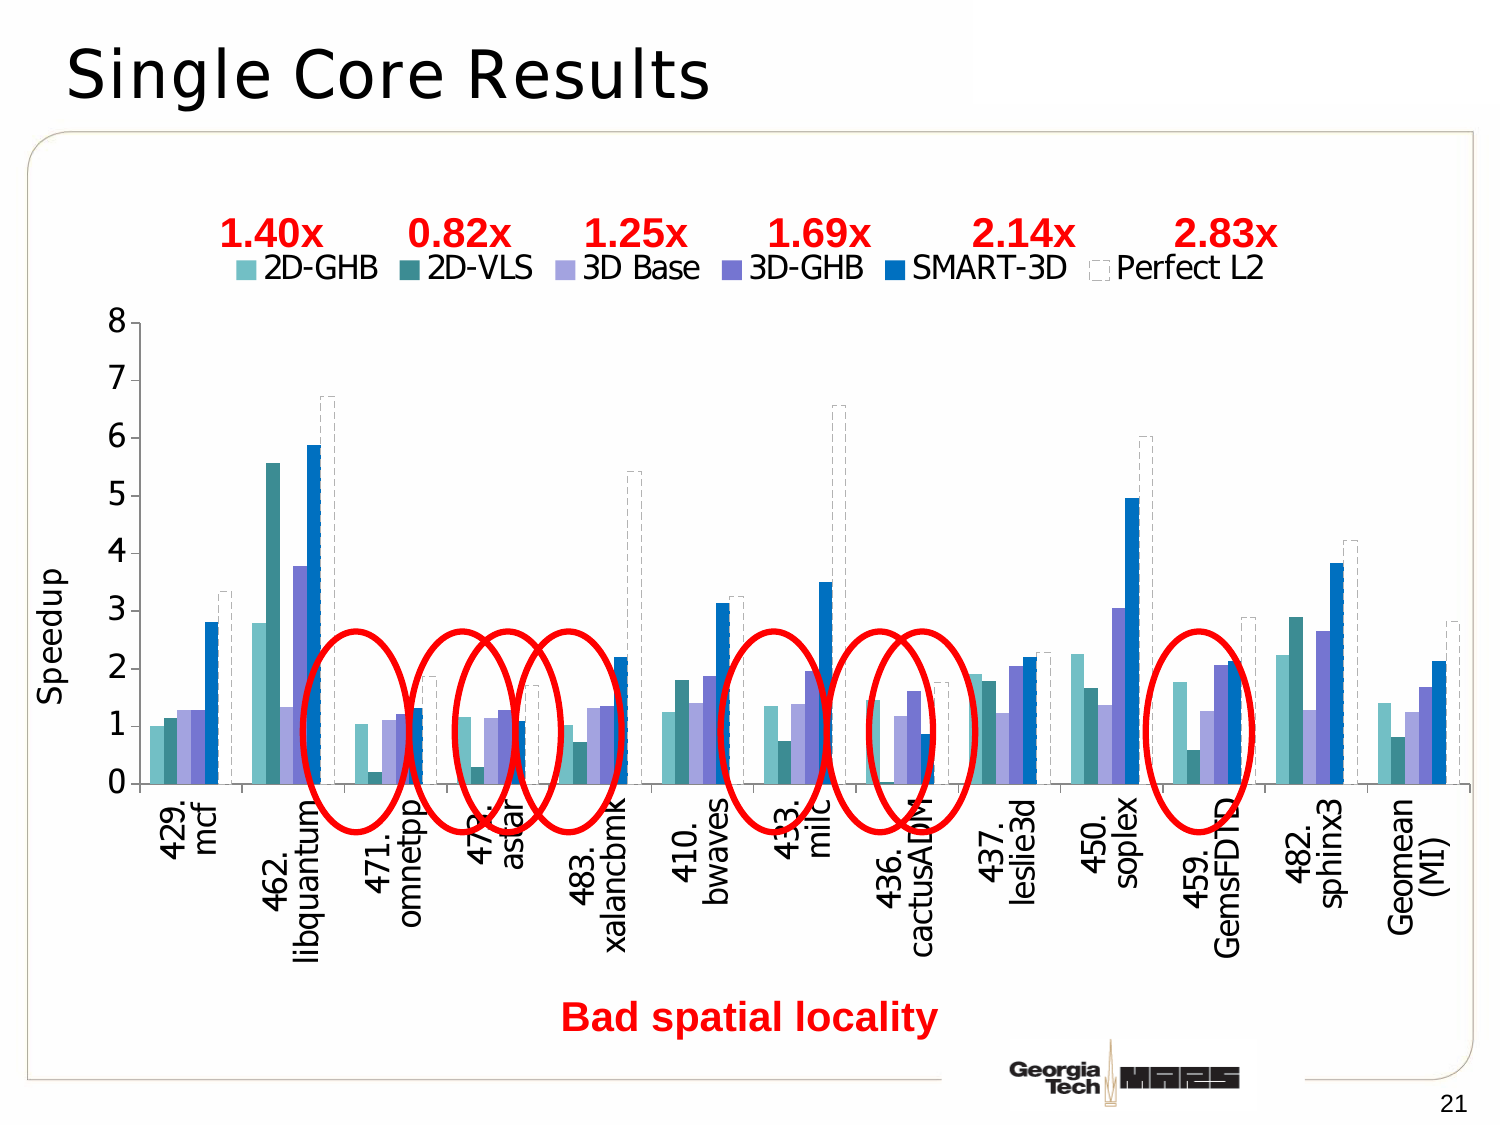

# Single Core Results
1.40x
0.82x
1.25x
1.69x
2.14x
2.83x

### Chart

| Category | 2D-GHB | 2D-VLS | 3D Base | 3D-GHB | SMART-3D | Perfect L2 |
|---|---|---|---|---|---|---|
| 429.
mcf | 0.9994662440038315 | 1.1534474709557108 | 1.2787888325568626 | 1.2770319735687927 | 2.8079756288015263 | 3.340409410402427 |
| 462.
libquantum | 2.7963008684389377 | 5.568178285340972 | 1.3402379322613884 | 3.7791401153077495 | 5.881136486326088 | 6.731941621799106 |
| 471.
omnetpp | 1.0449447108523906 | 0.21310341742200828 | 1.1058583514198859 | 1.2152281594152499 | 1.325929703383758 | 1.8691840938788145 |
| 473.
astar | 1.1610294658972402 | 0.29159567556254434 | 1.1459896130335465 | 1.2918828787932142 | 1.1016698925851747 | 1.7054494278573038 |
| 483.
xalancbmk | 1.0331018509705985 | 0.7354524922622424 | 1.3177221297963626 | 1.3569389982982643 | 2.201255743833588 | 5.4301803002211875 |
| 410.
bwaves | 1.2534287697232263 | 1.8052354662845969 | 1.4038824349099257 | 1.8813595635890104 | 3.1353870811682354 | 3.2589981285482823 |
| 433.
milc | 1.3558566459733663 | 0.7493894804343044 | 1.3910418639160484 | 1.9566092593137787 | 3.5147447185820853 | 6.559150600351455 |
| 436.
cactusADM | 1.4616409611749404 | 0.04400475697909589 | 1.176485304632474 | 1.6069820645043598 | 0.8638478960487607 | 1.7604138251302235 |
| 437.
leslie3d | 1.9126868724391906 | 1.779538121787315 | 1.2369622613430387 | 2.046729671808476 | 2.203549635794156 | 2.273967519278864 |
| 450.
soplex | 2.2546598734832792 | 1.6608669781852052 | 1.378383804277648 | 3.052777608186075 | 4.954865857095852 | 6.024236458591406 |
| 459.
GemsFDTD | 1.7692260412780894 | 0.5924617458146362 | 1.2650328422807005 | 2.057581974812556 | 2.1432375915224524 | 2.890316381000997 |
| 482.
sphinx3 | 2.2442214997703953 | 2.8905757648631436 | 1.2883845867824564 | 2.660592027596307 | 3.8351126970019527 | 4.218228740282869 |
| Geomean
(MI) | 1.398260790371629 | 0.8170453806098761 | 1.244888290547132 | 1.686208670218231 | 2.143104420356083 | 2.8249196096288425 |

Bad spatial locality